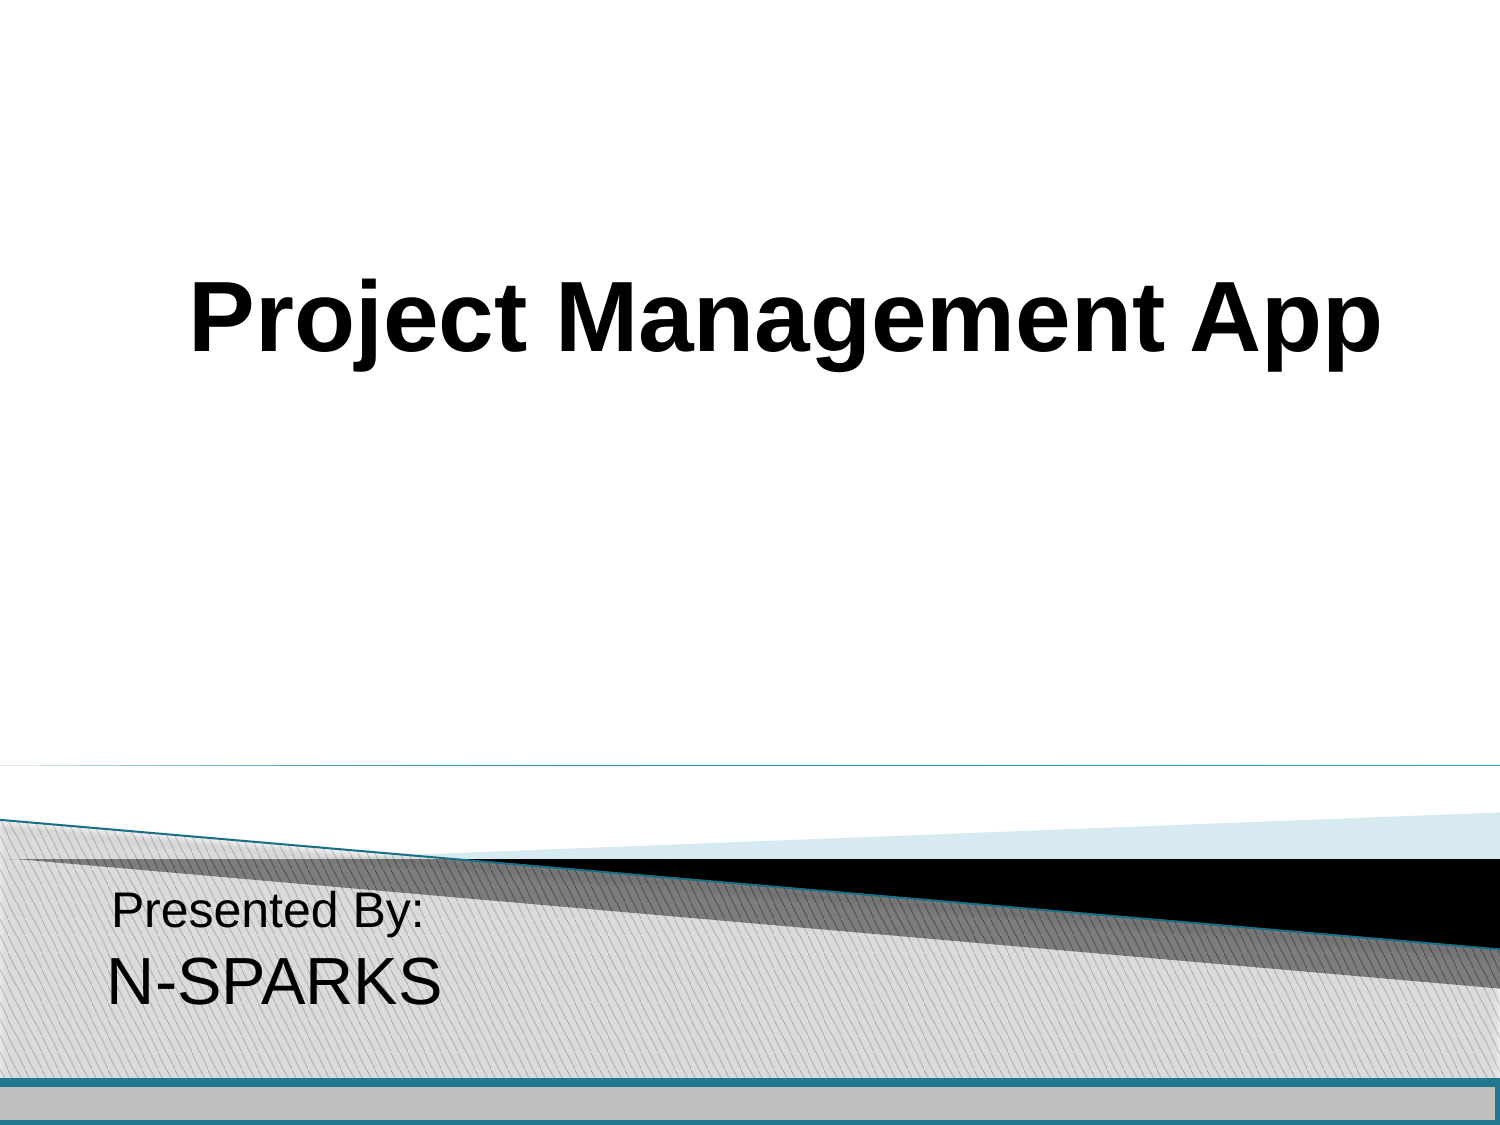

# Project Management App
Presented By:
N-SPARKS